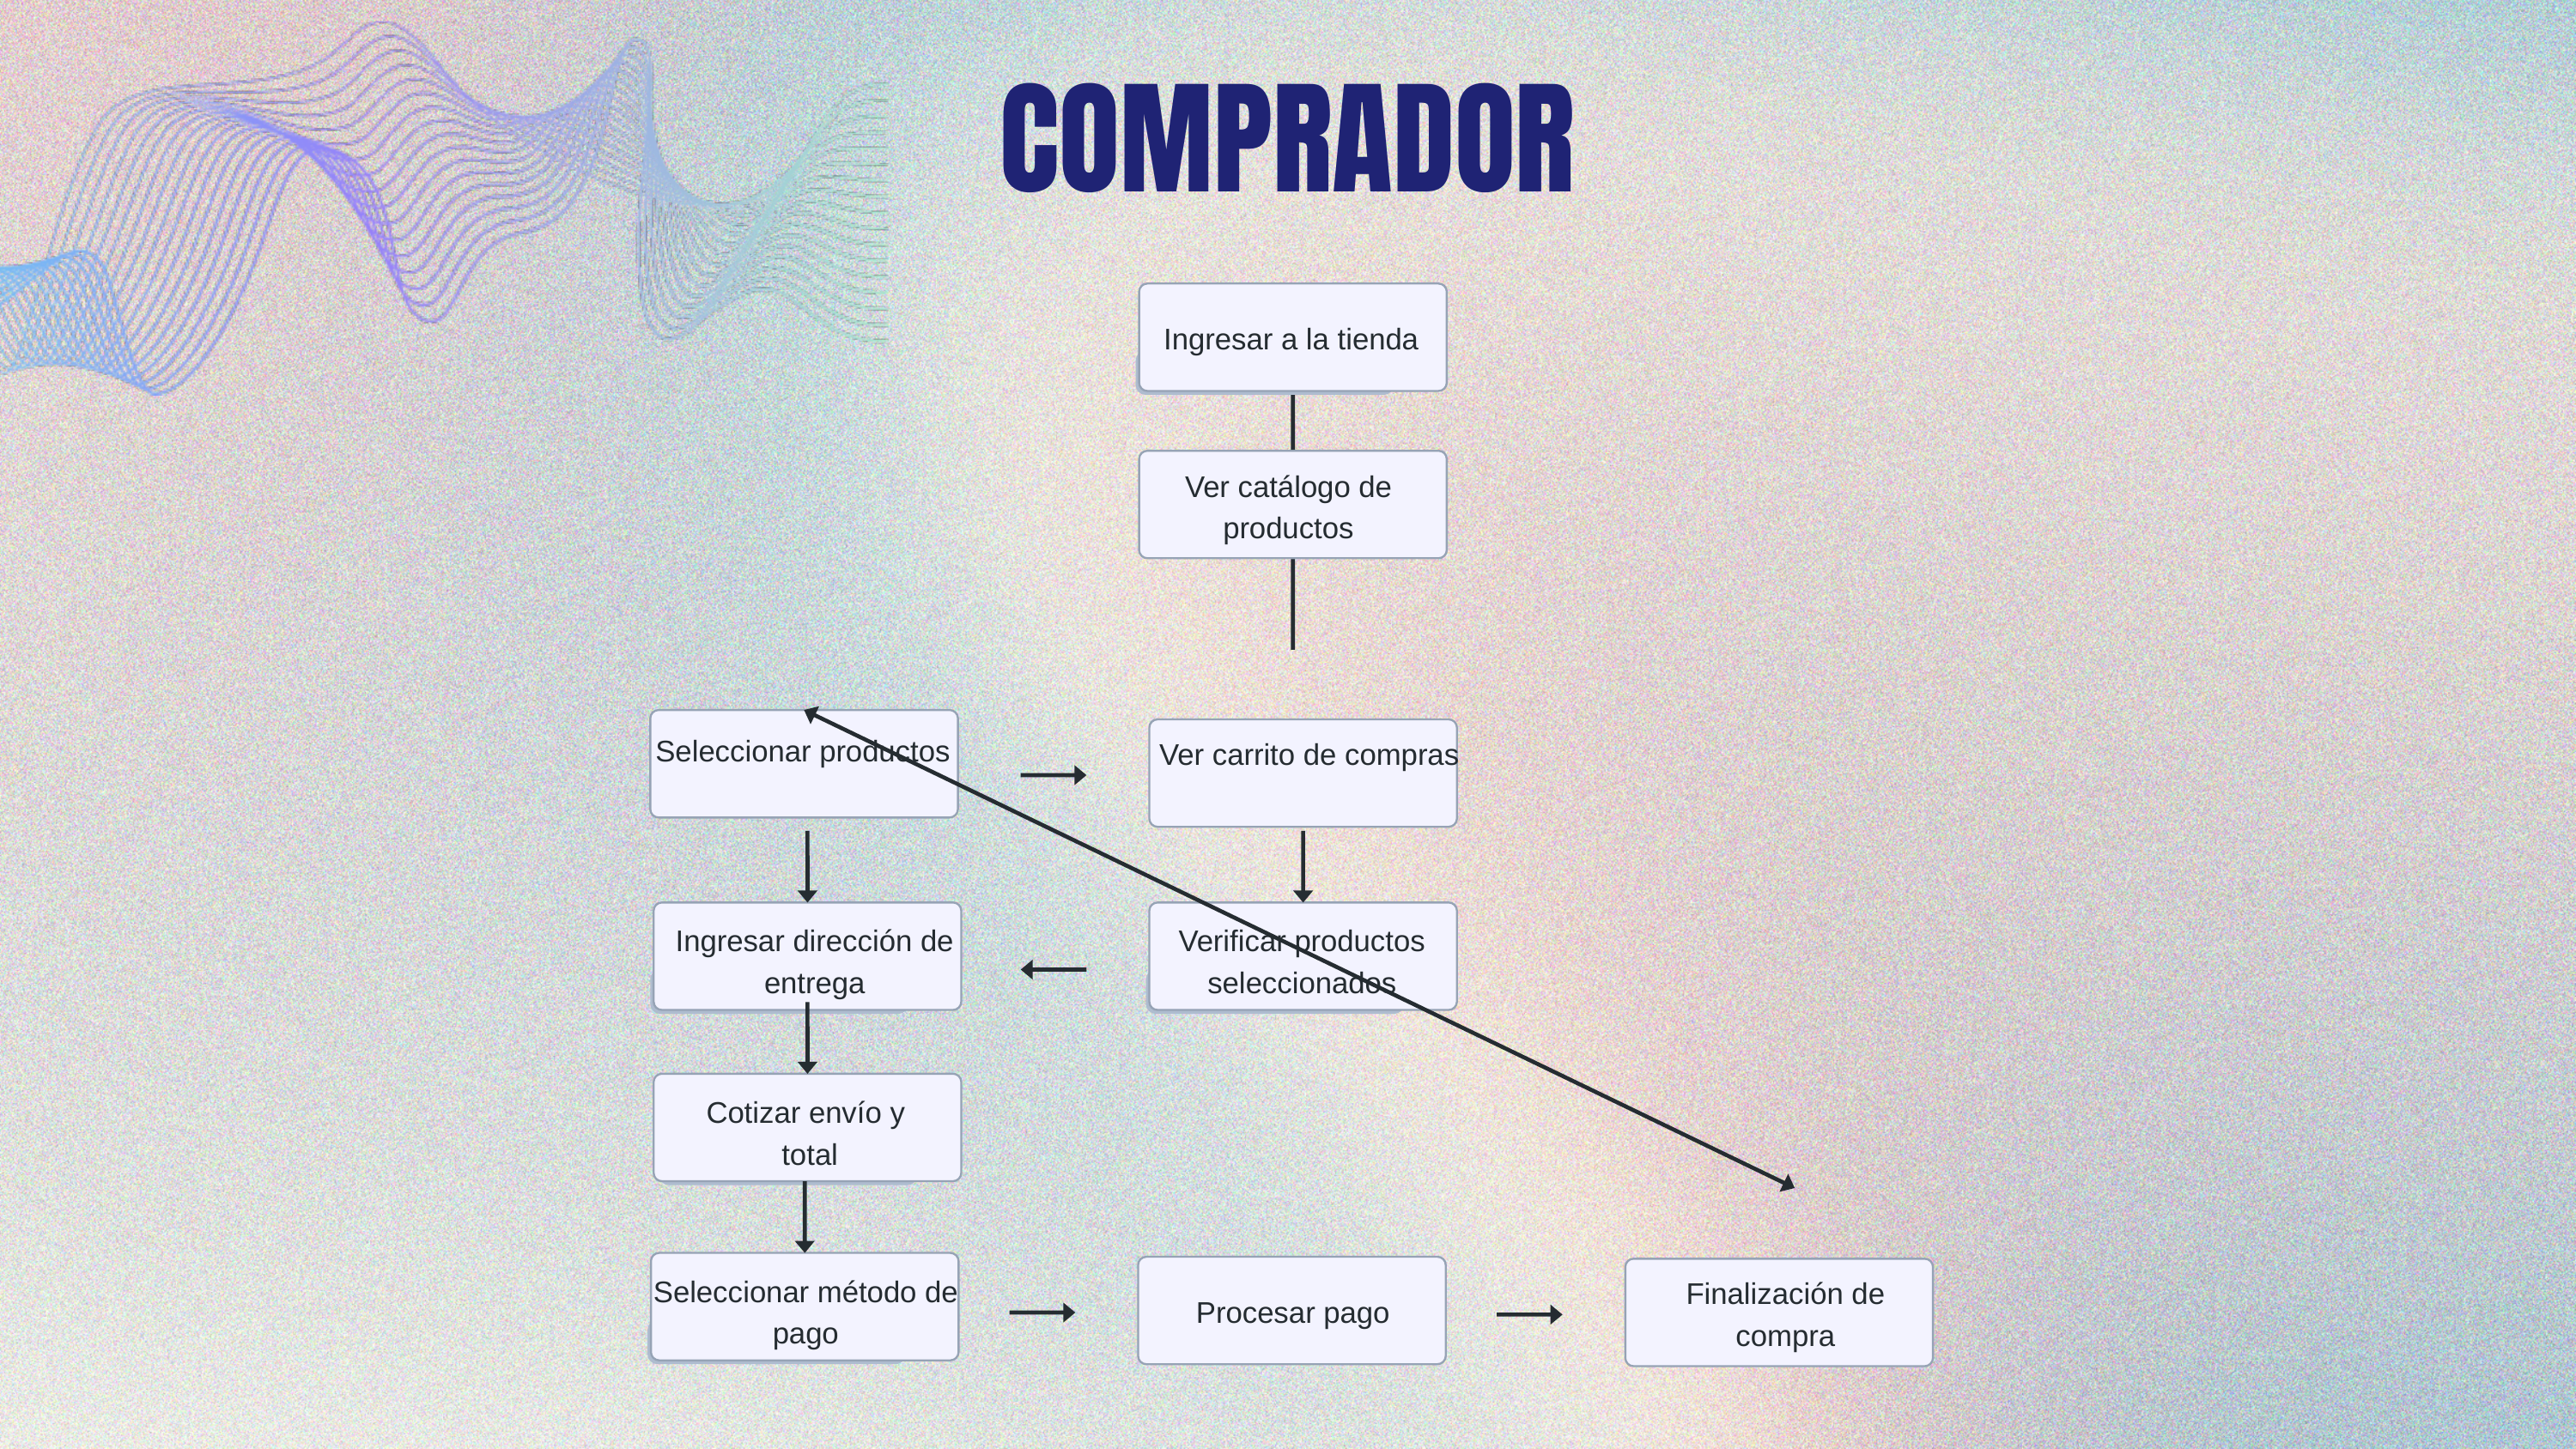

COMPRADOR

Ingresar a la tienda

Ver catálogo de productos

Seleccionar productos
Ver carrito de compras

Ingresar dirección de entrega
Verificar productos seleccionados

Cotizar envío y
 total

Seleccionar método de pago
Finalización de compra
Procesar pago